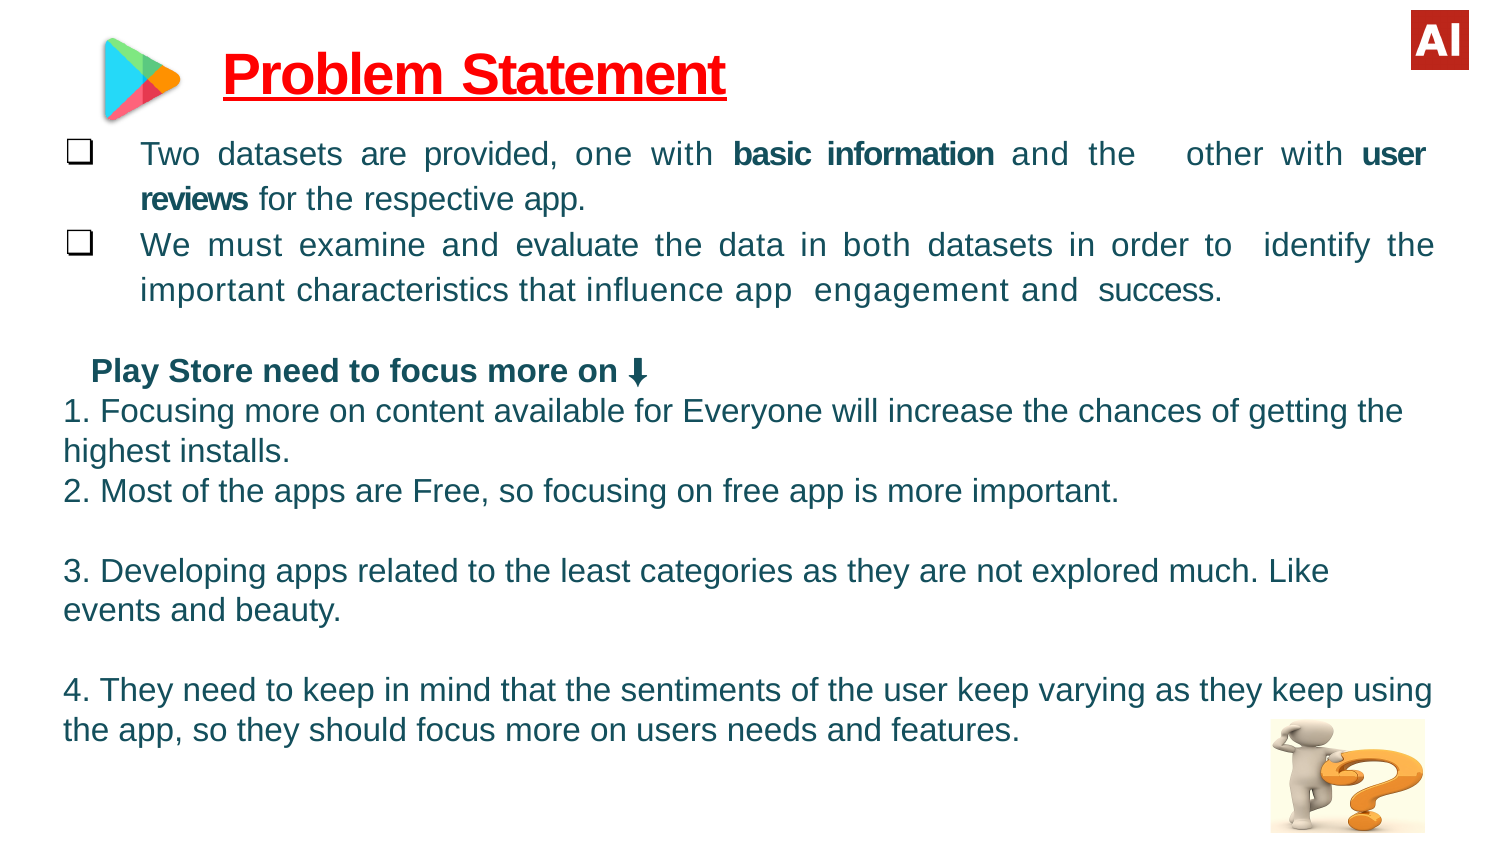

# Problem Statement
Two datasets are provided, one with basic information and the  other with user reviews for the respective app.
We must examine and evaluate the data in both datasets in order to  identify the important characteristics that inﬂuence app  engagement and  success.

   Play Store need to focus more on ⬇
1. Focusing more on content available for Everyone will increase the chances of getting the highest installs.
2. Most of the apps are Free, so focusing on free app is more important.

3. Developing apps related to the least categories as they are not explored much. Like events and beauty.

4. They need to keep in mind that the sentiments of the user keep varying as they keep using the app, so they should focus more on users needs and features.